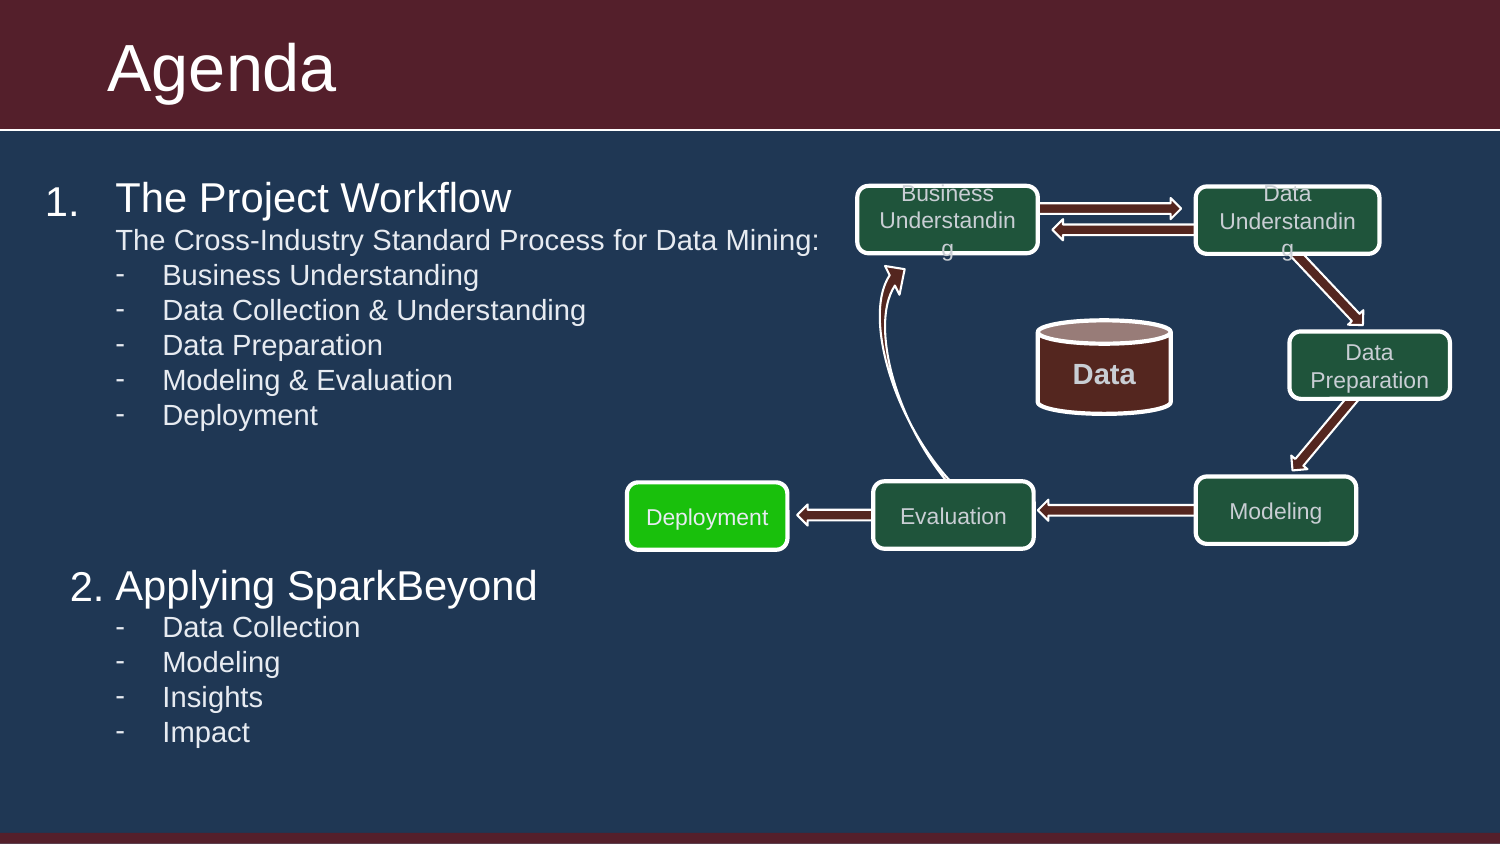

Agenda
The Project Workflow
The Cross-Industry Standard Process for Data Mining:
Business Understanding
Data Collection & Understanding
Data Preparation
Modeling & Evaluation
Deployment
1.
Business Understanding
Data Understanding

Data
Data Preparation

Modeling
Evaluation
Deployment

Applying SparkBeyond
Data Collection
Modeling
Insights
Impact

2.